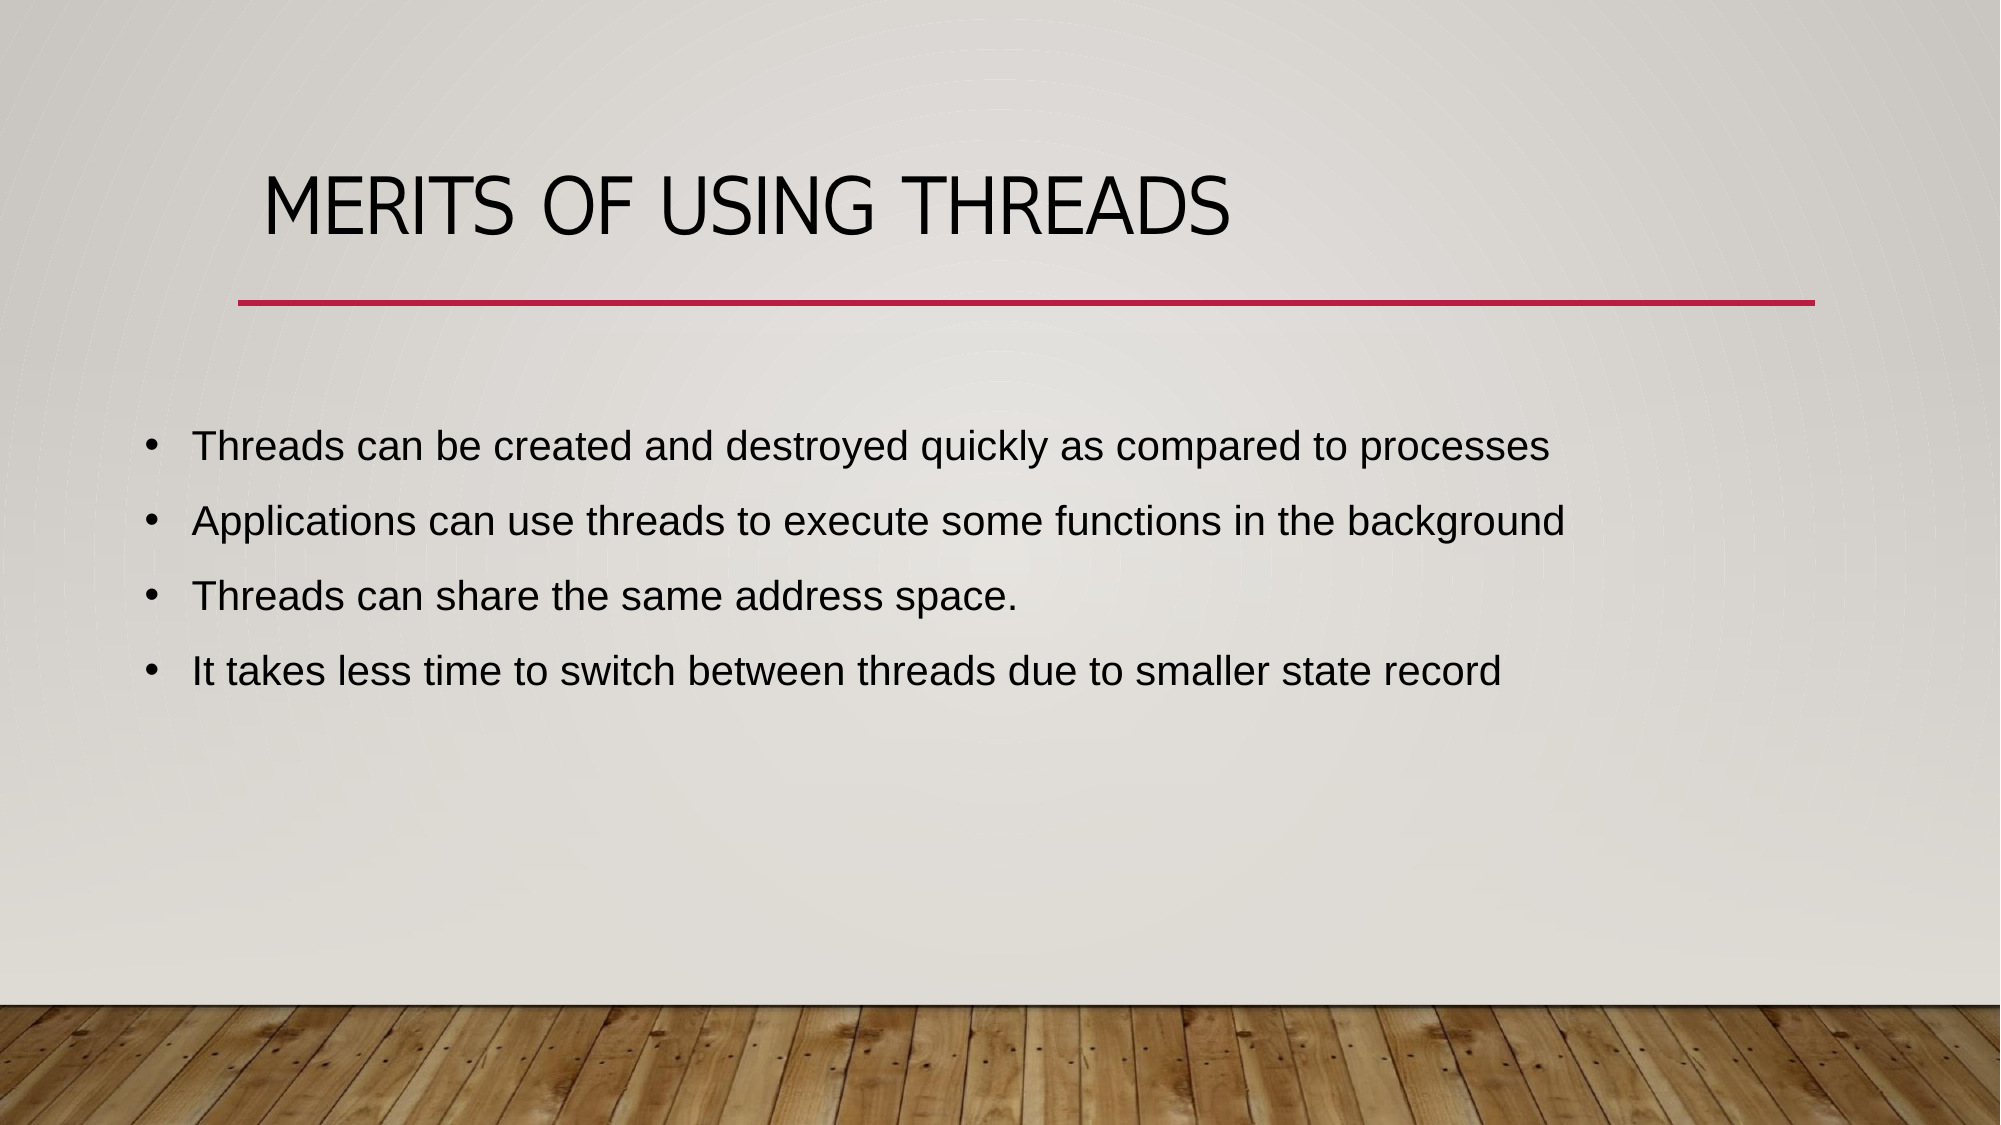

# MERITS OF USING THREADS

Threads can be created and destroyed quickly as compared to processes
Applications can use threads to execute some functions in the background
Threads can share the same address space.
It takes less time to switch between threads due to smaller state record